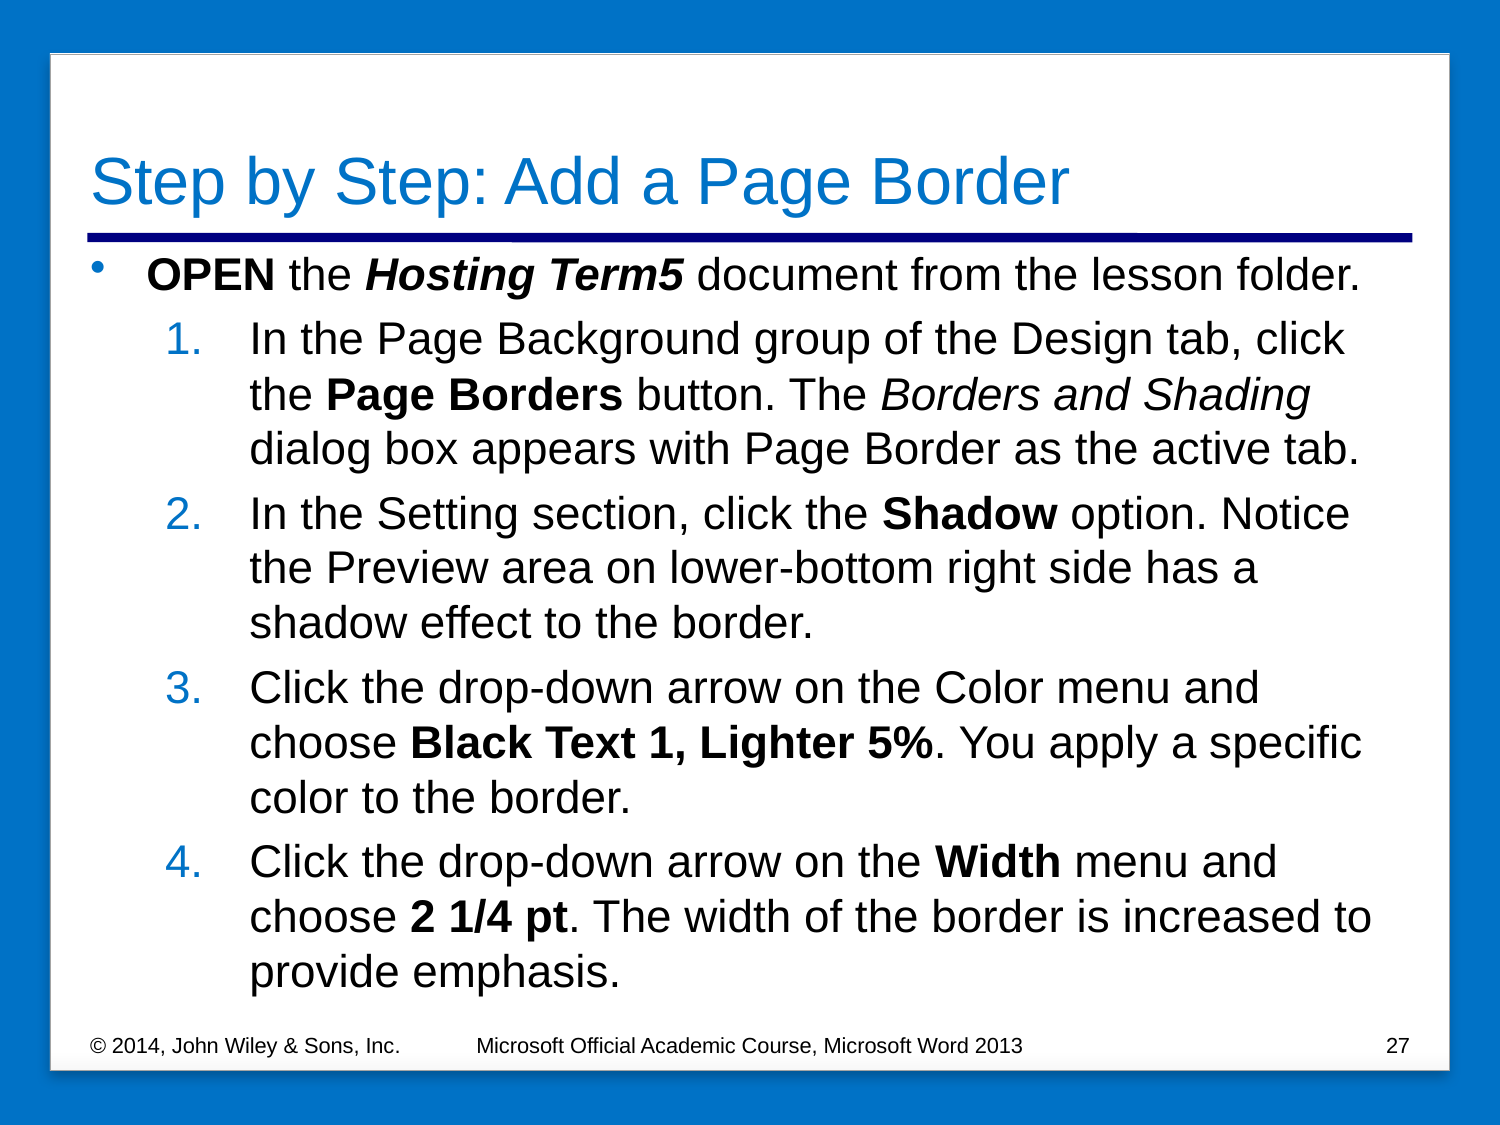

# Step by Step: Add a Page Border
OPEN the Hosting Term5 document from the lesson folder.
In the Page Background group of the Design tab, click the Page Borders button. The Borders and Shading dialog box appears with Page Border as the active tab.
In the Setting section, click the Shadow option. Notice the Preview area on lower-bottom right side has a shadow effect to the border.
Click the drop-down arrow on the Color menu and choose Black Text 1, Lighter 5%. You apply a specific color to the border.
Click the drop-down arrow on the Width menu and choose 2 1/4 pt. The width of the border is increased to provide emphasis.

© 2014, John Wiley & Sons, Inc.
Microsoft Official Academic Course, Microsoft Word 2013
27